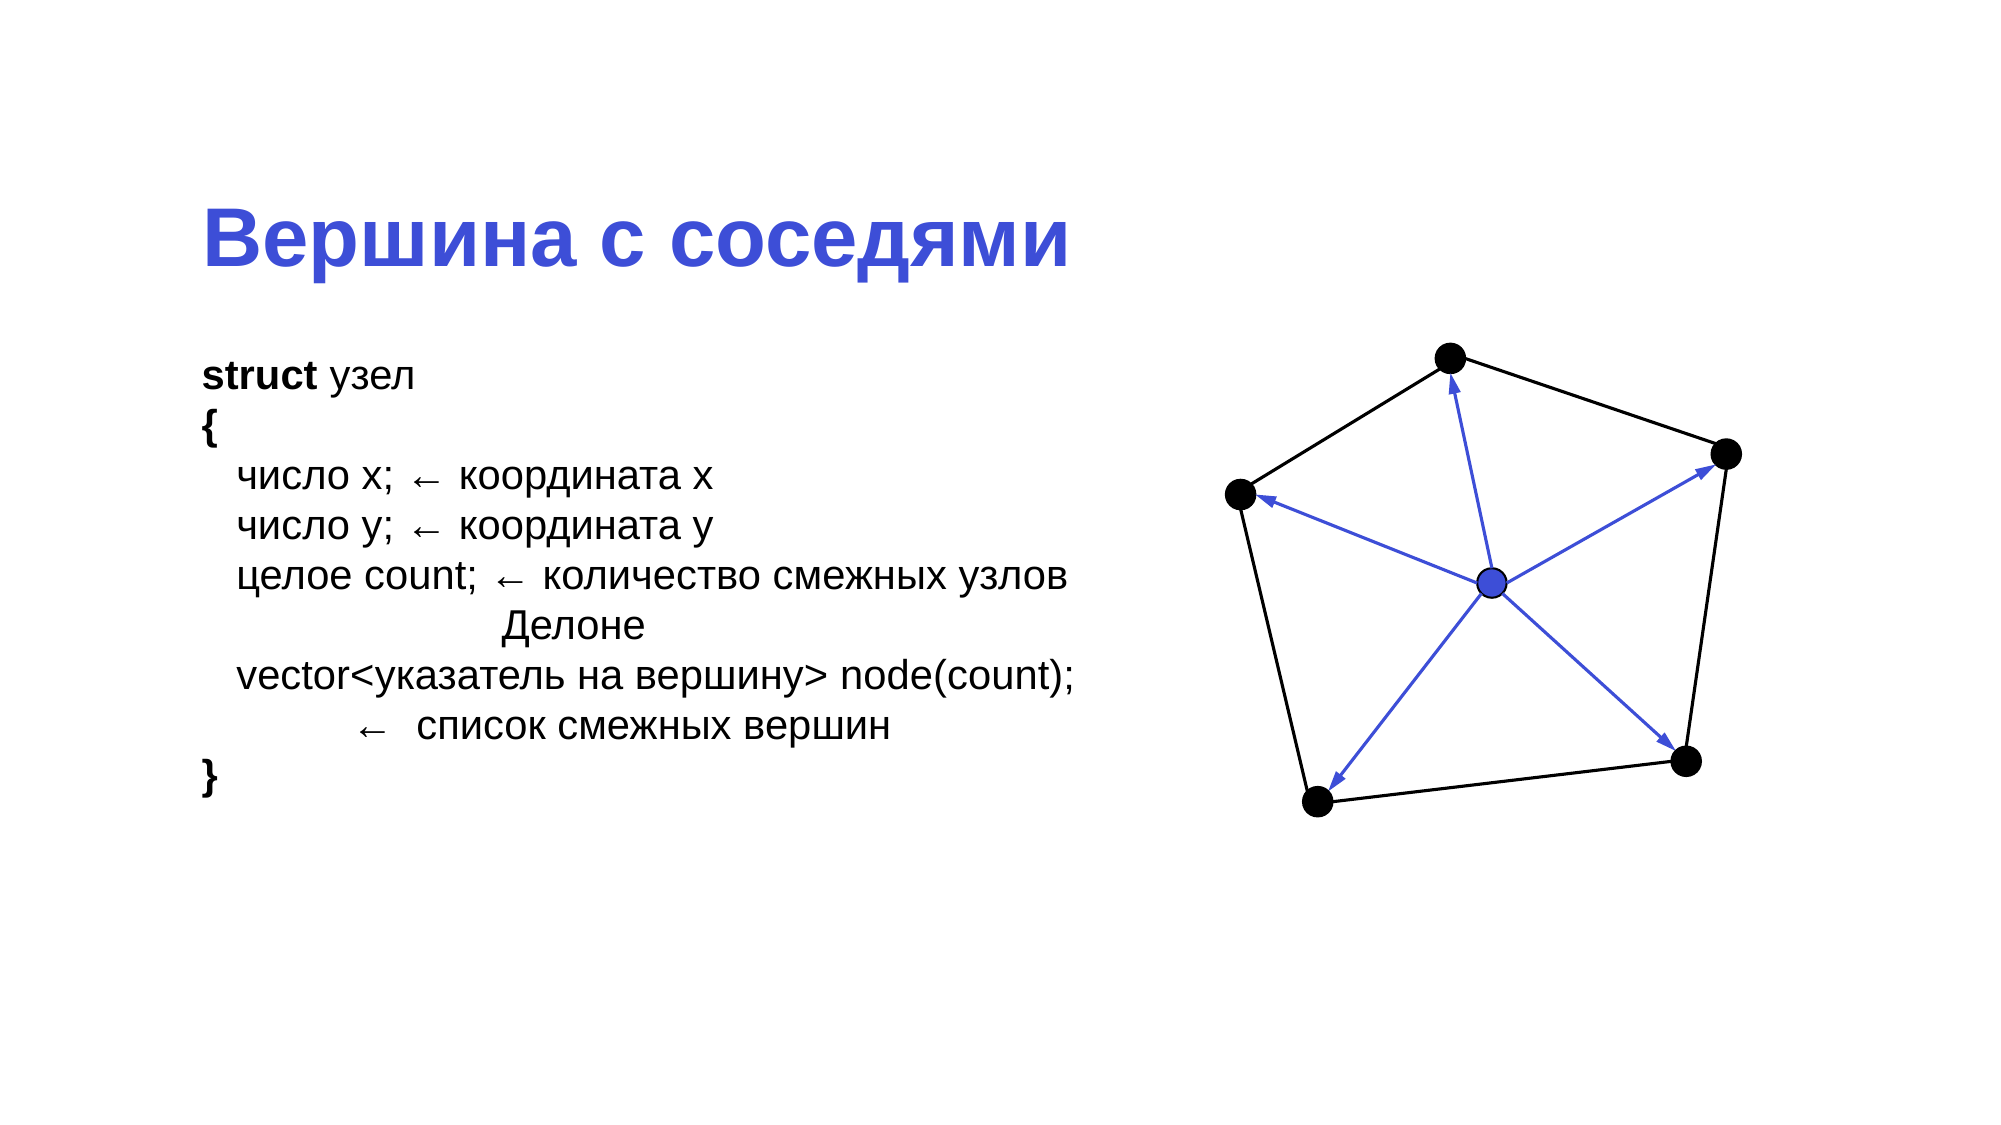

Вершина с соседями
struct узел
{
   число x; ← координата x
   число y; ← координата y
   целое count; ← количество смежных узлов 			Делоне
   vector<указатель на вершину> node(count); 		←  список смежных вершин
}